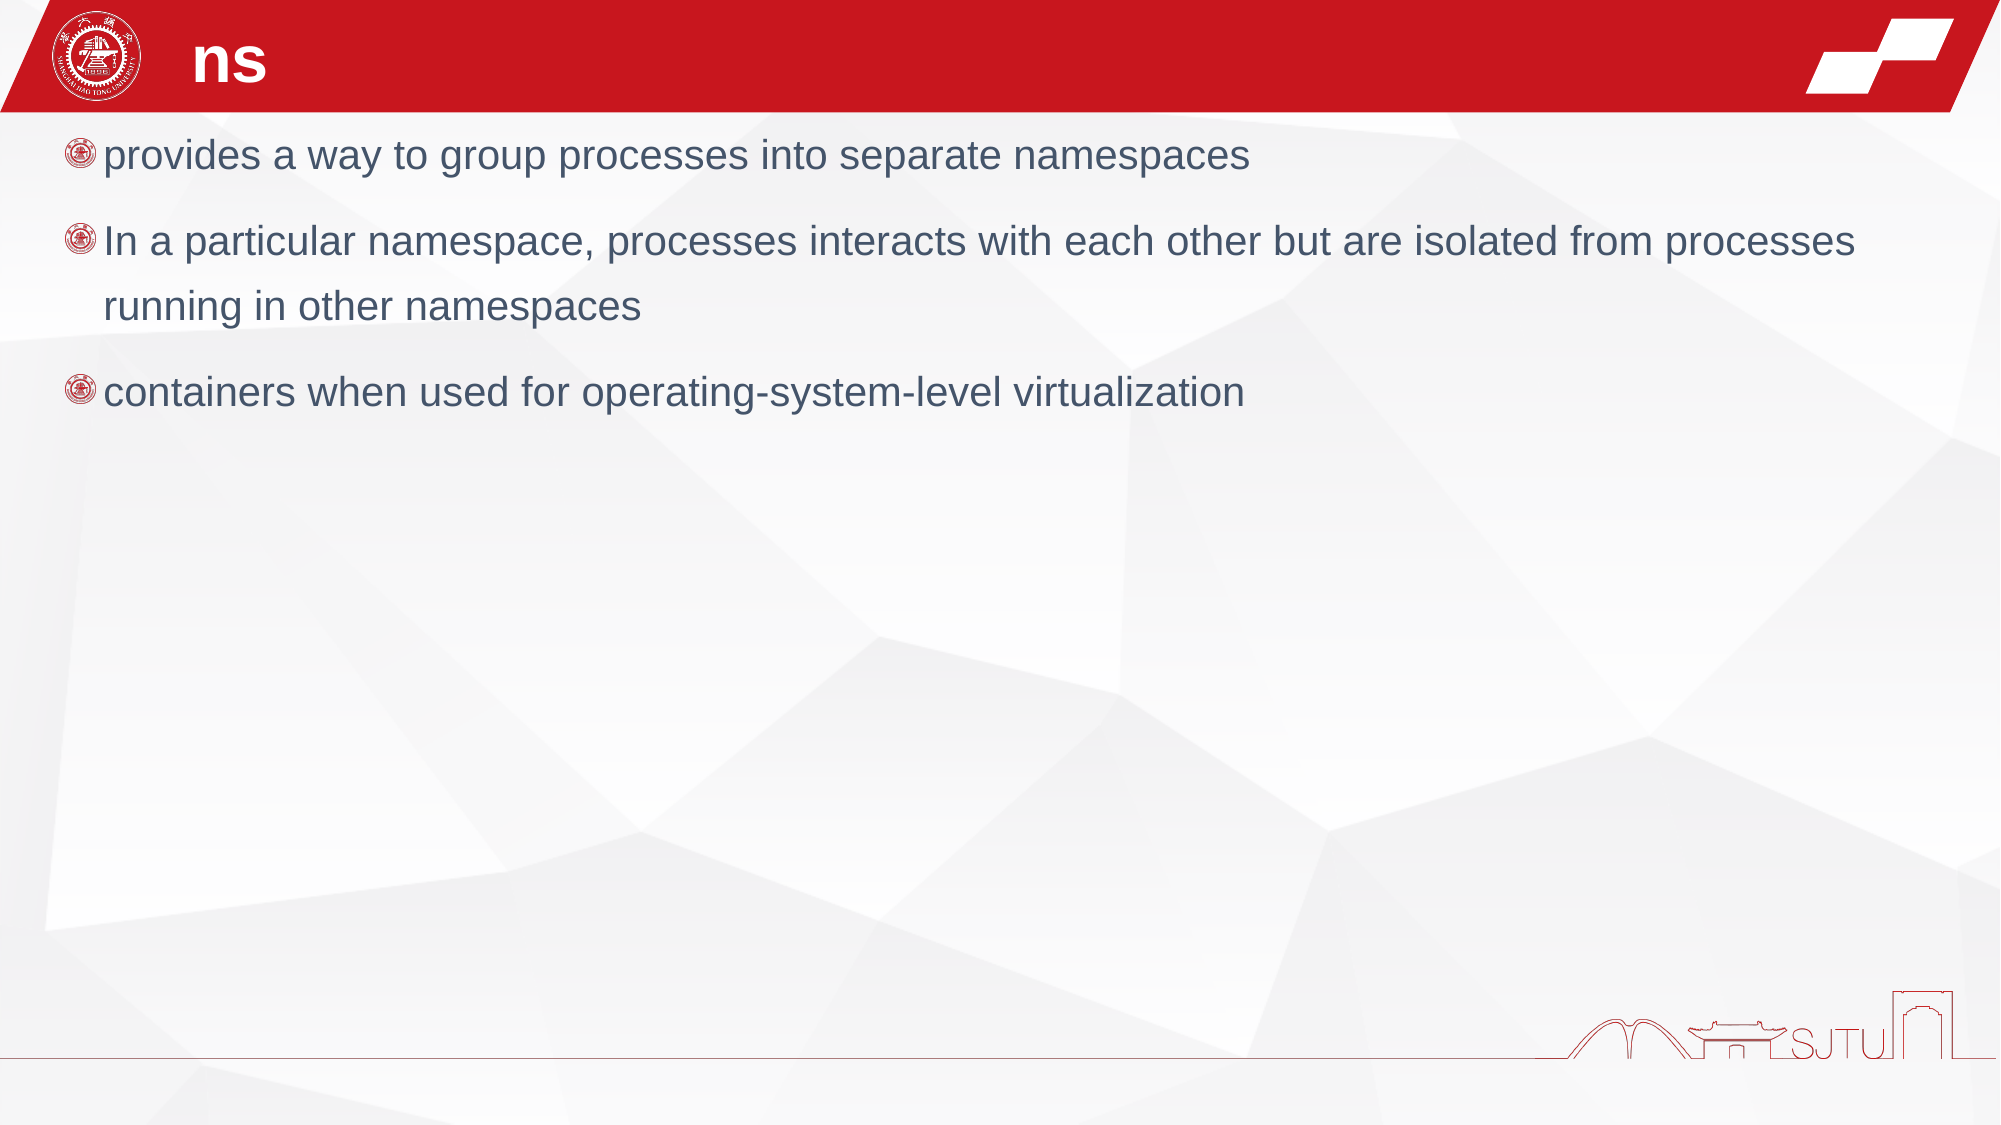

ns
provides a way to group processes into separate namespaces
In a particular namespace, processes interacts with each other but are isolated from processes running in other namespaces
containers when used for operating-system-level virtualization